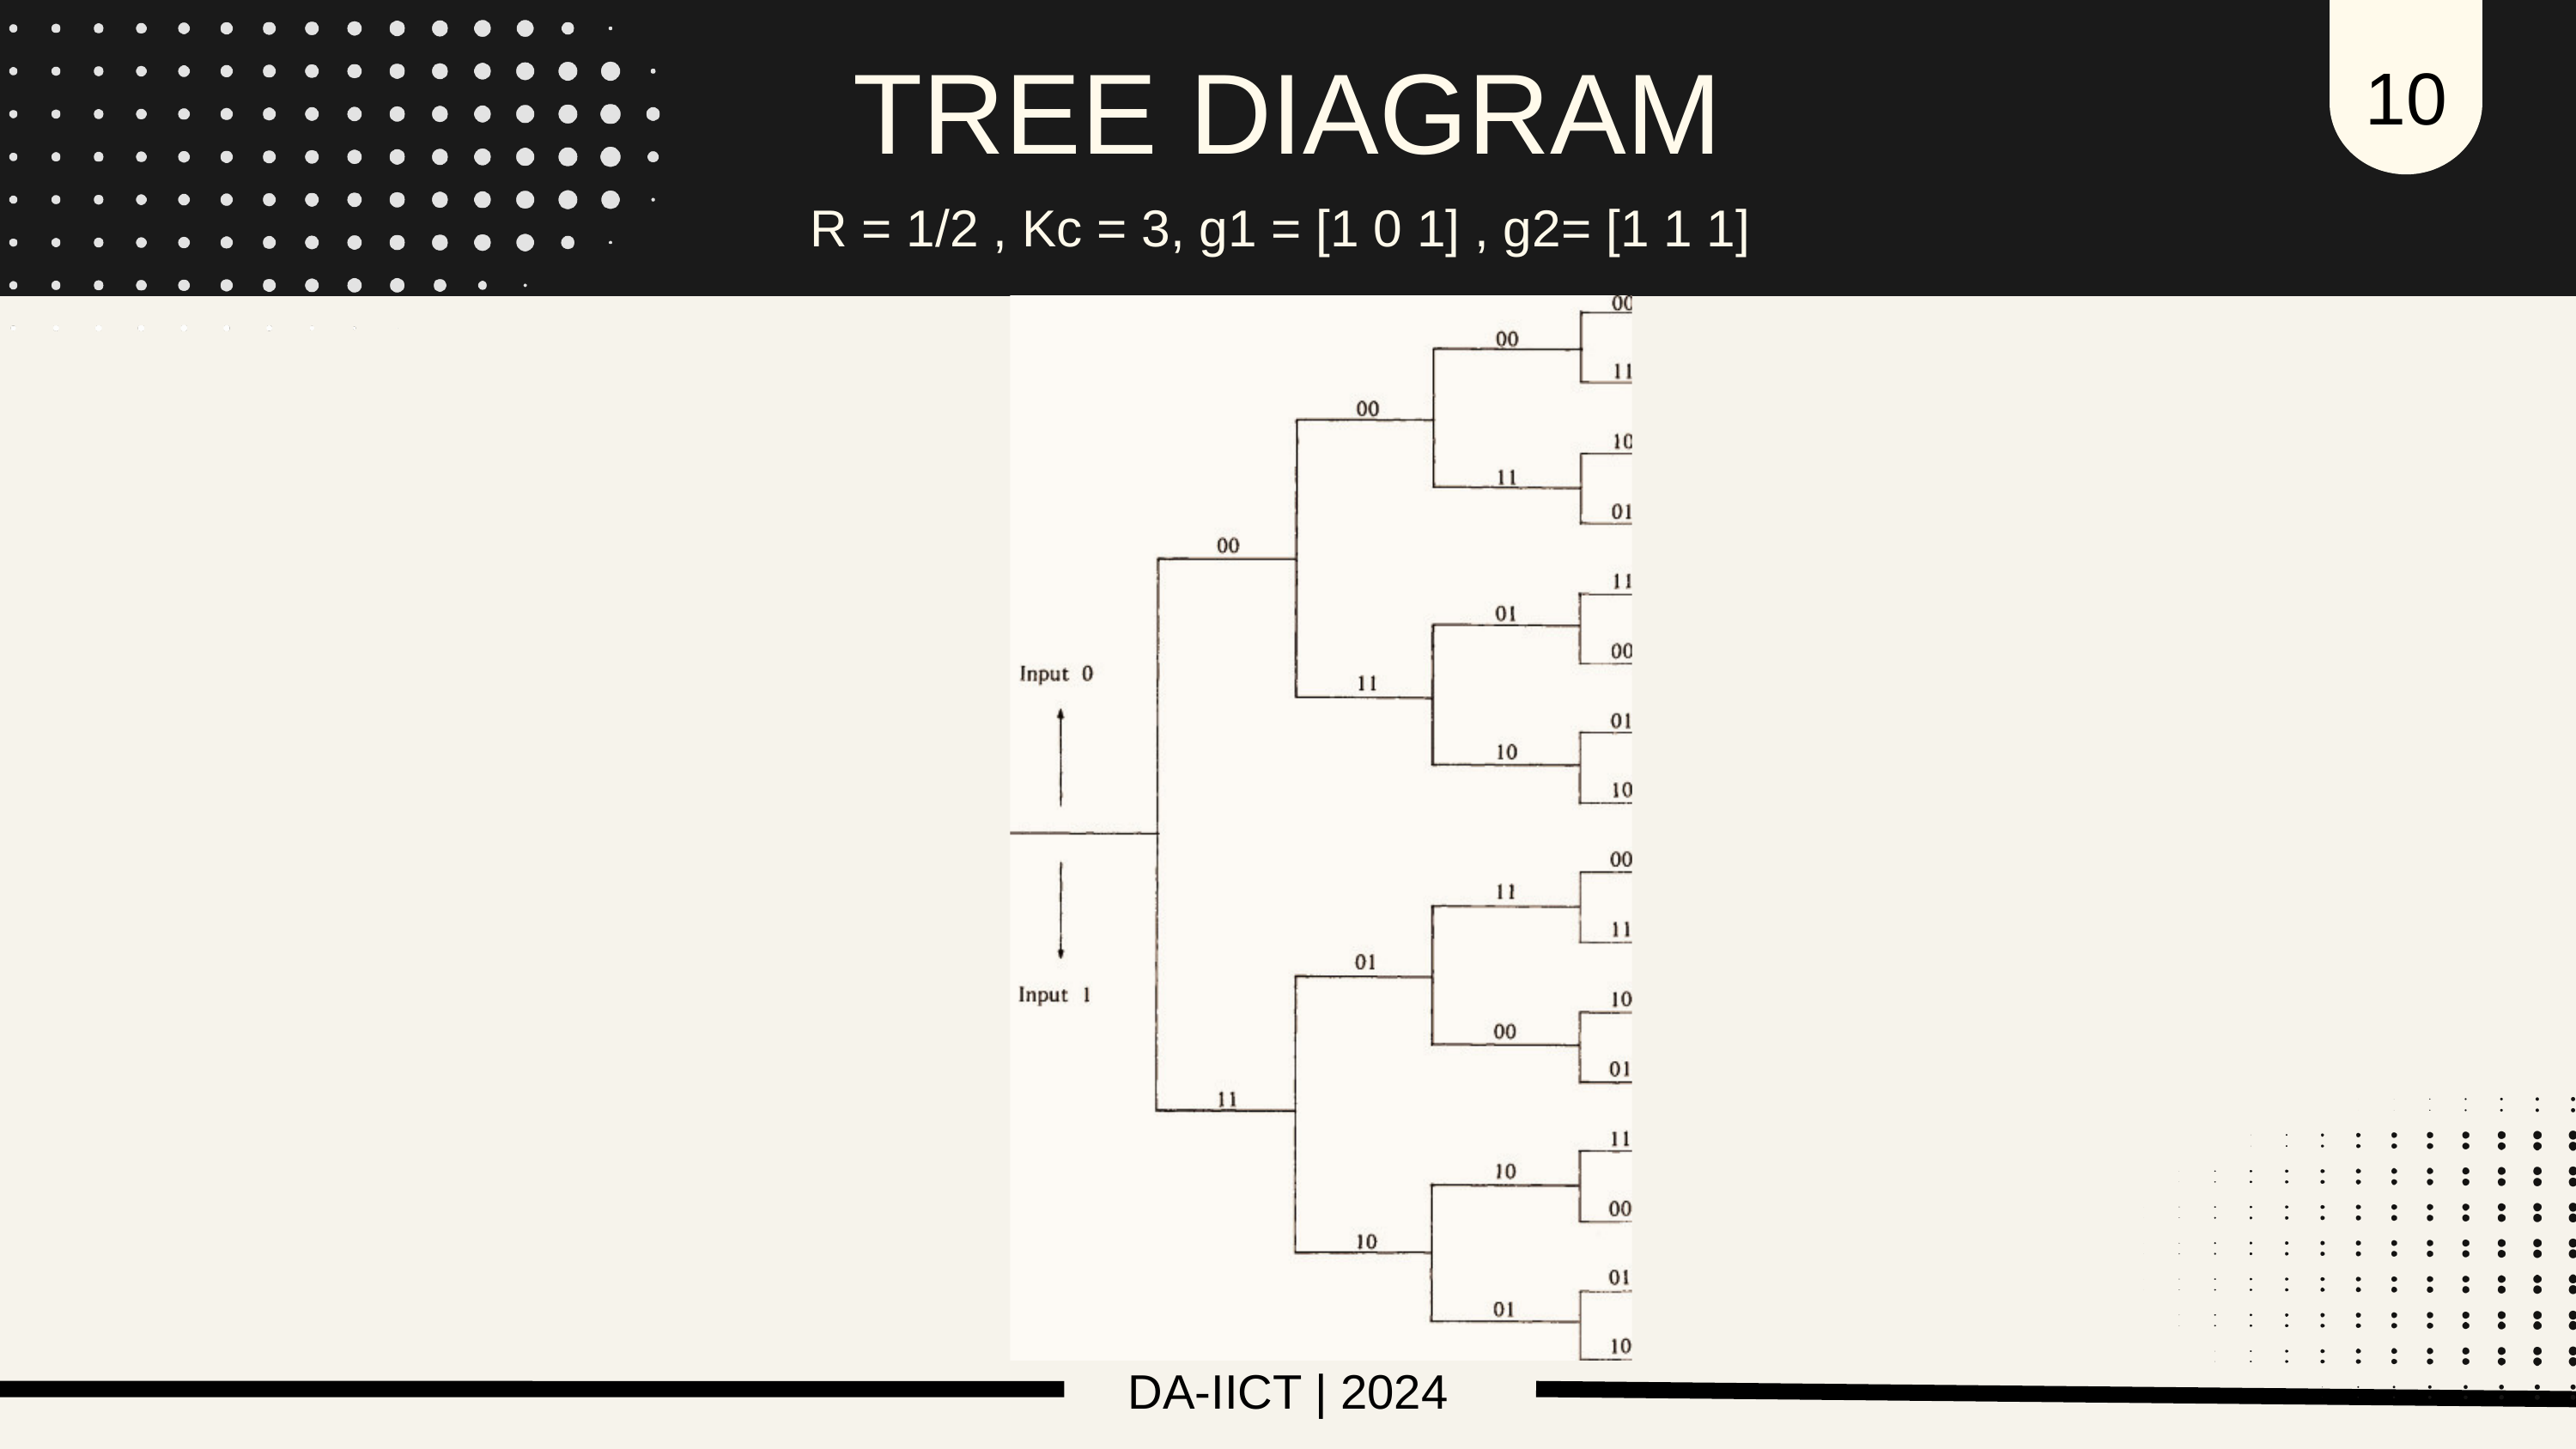

10

TREE DIAGRAM
R = 1/2 , Kc = 3, g1 = [1 0 1] , g2= [1 1 1]

DA-IICT | 2024